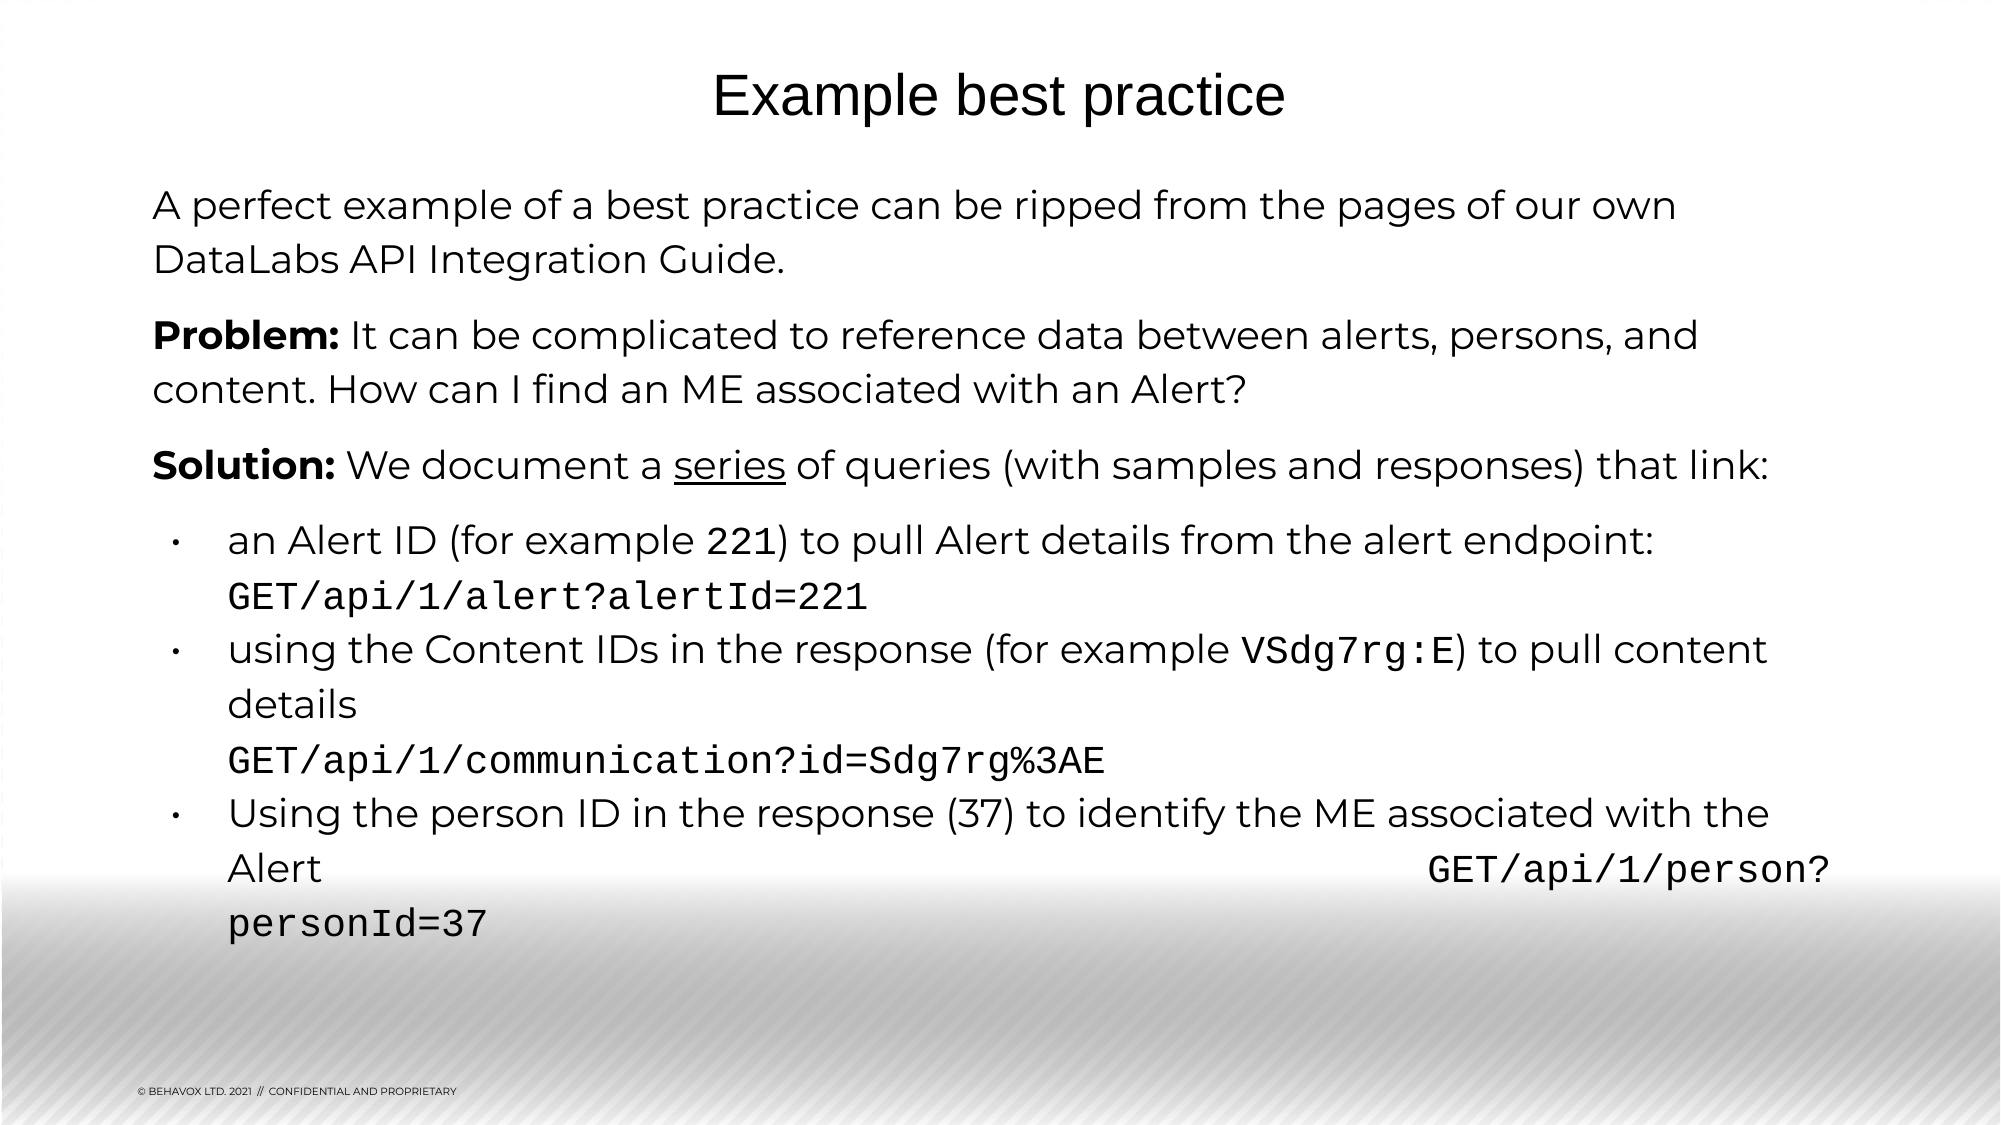

# Example best practice
A perfect example of a best practice can be ripped from the pages of our own DataLabs API Integration Guide.
Problem: It can be complicated to reference data between alerts, persons, and content. How can I find an ME associated with an Alert?
Solution: We document a series of queries (with samples and responses) that link:
an Alert ID (for example 221) to pull Alert details from the alert endpoint:           GET/api/1/alert?alertId=221
using the Content IDs in the response (for example VSdg7rg:E) to pull content details                                    				GET/api/1/communication?id=Sdg7rg%3AE
Using the person ID in the response (37) to identify the ME associated with the Alert                                                                    			GET/api/1/person?personId=37